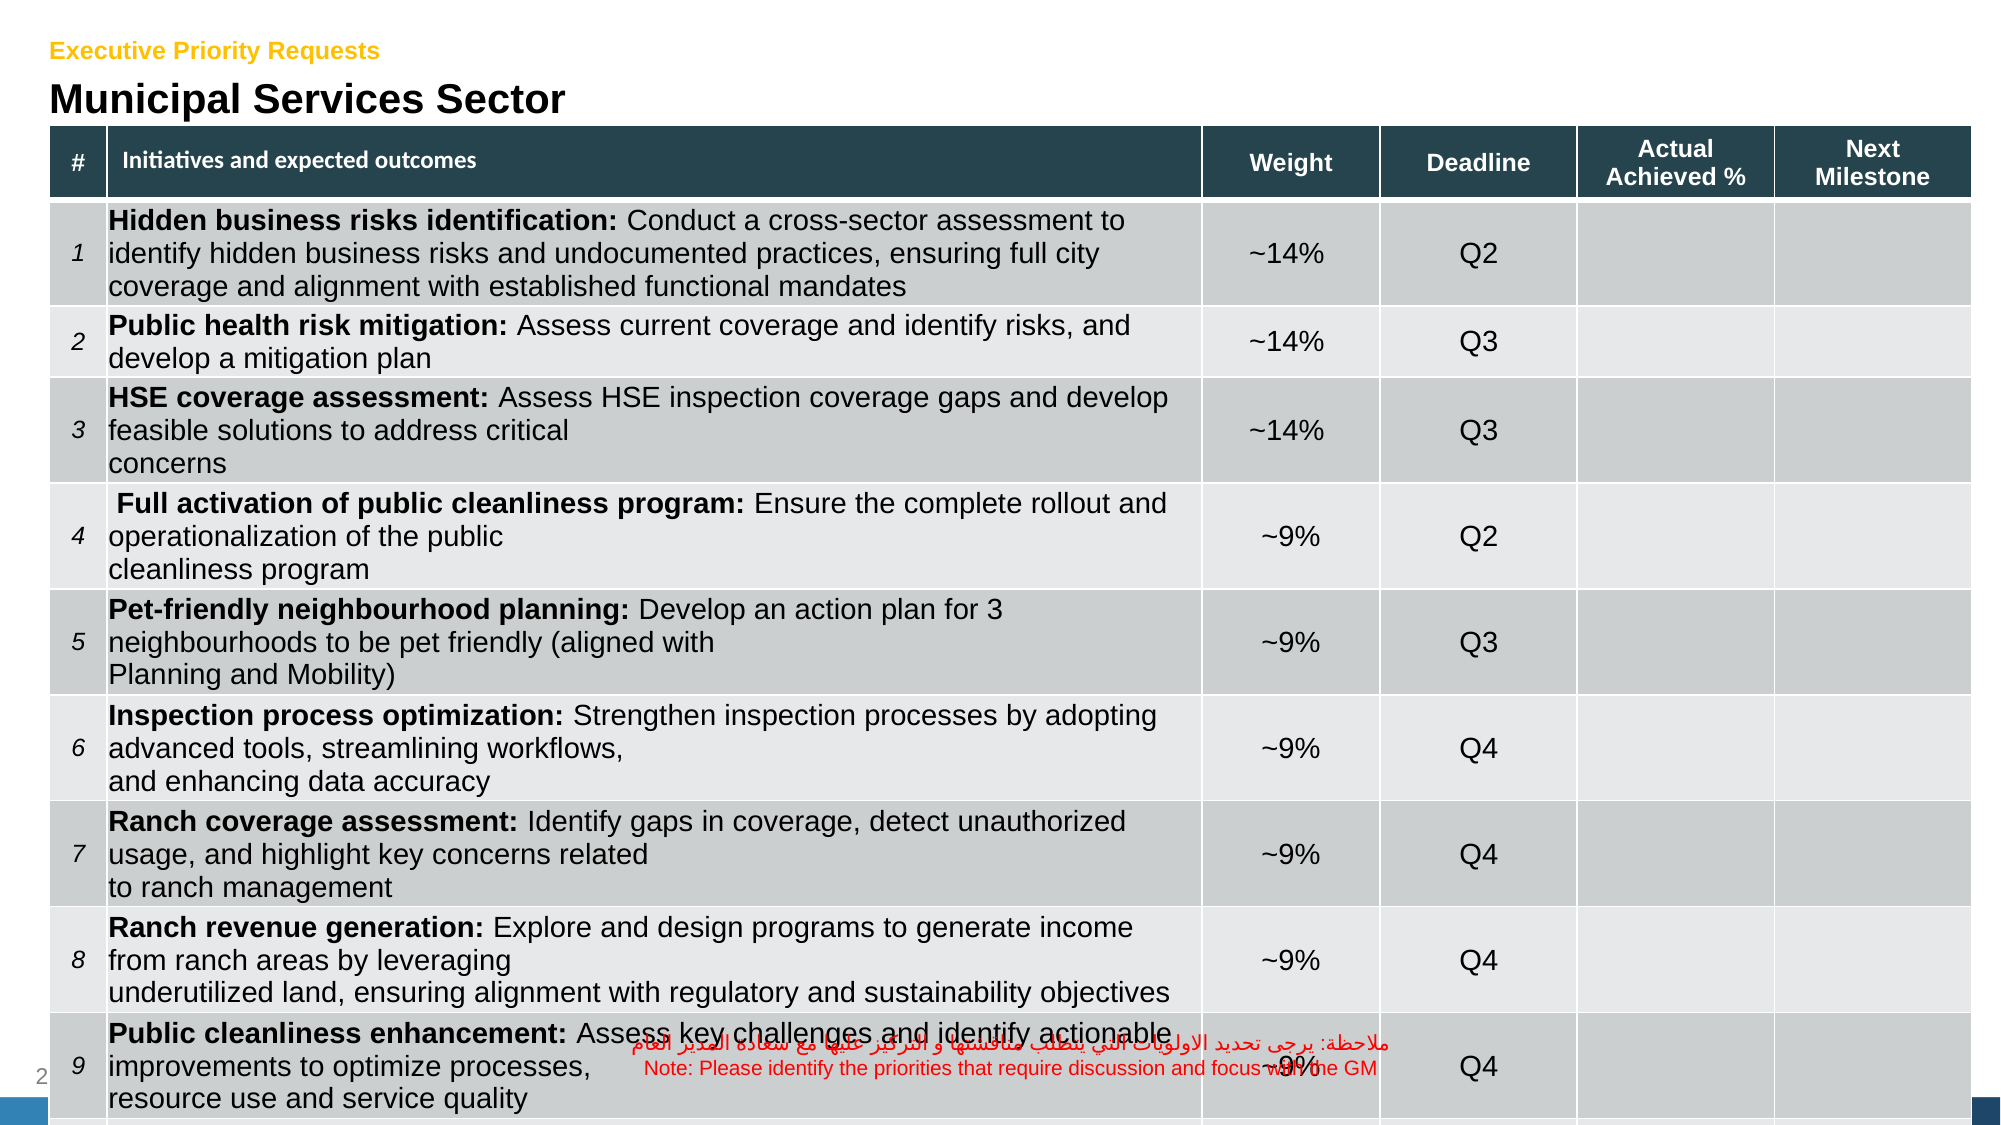

Executive Priority Requests
Municipal Services Sector
| # | Initiatives and expected outcomes | Weight | Deadline | Actual Achieved % | Next Milestone |
| --- | --- | --- | --- | --- | --- |
| 1 | Hidden business risks identification: Conduct a cross-sector assessment to identify hidden business risks and undocumented practices, ensuring full city coverage and alignment with established functional mandates | ~14% | Q2 |  |  |
| 2 | Public health risk mitigation: Assess current coverage and identify risks, and develop a mitigation plan | ~14% | Q3 |  |  |
| 3 | HSE coverage assessment: Assess HSE inspection coverage gaps and develop feasible solutions to address critical concerns | ~14% | Q3 |  |  |
| 4 | Full activation of public cleanliness program: Ensure the complete rollout and operationalization of the public cleanliness program | ~9% | Q2 |  |  |
| 5 | Pet-friendly neighbourhood planning: Develop an action plan for 3 neighbourhoods to be pet friendly (aligned with Planning and Mobility) | ~9% | Q3 |  |  |
| 6 | Inspection process optimization: Strengthen inspection processes by adopting advanced tools, streamlining workflows, and enhancing data accuracy | ~9% | Q4 |  |  |
| 7 | Ranch coverage assessment: Identify gaps in coverage, detect unauthorized usage, and highlight key concerns related to ranch management | ~9% | Q4 |  |  |
| 8 | Ranch revenue generation: Explore and design programs to generate income from ranch areas by leveraging underutilized land, ensuring alignment with regulatory and sustainability objectives | ~9% | Q4 |  |  |
| 9 | Public cleanliness enhancement: Assess key challenges and identify actionable improvements to optimize processes, resource use and service quality | ~9% | Q4 |  |  |
| 10 | Stray animal population control: Reduce in the stray cat and dog population enhancing city image (sterilization, impounding, enforcement against abandonment) in alignment with targets set by DMT | ~5% | Q4 |  |  |
|  |  | 100% |  |  |  |
ملاحظة: يرجى تحديد الاولويات التي يتطلب مناقشتها و التركيز عليها مع سعادة المدير العام
Note: Please identify the priorities that require discussion and focus with the GM